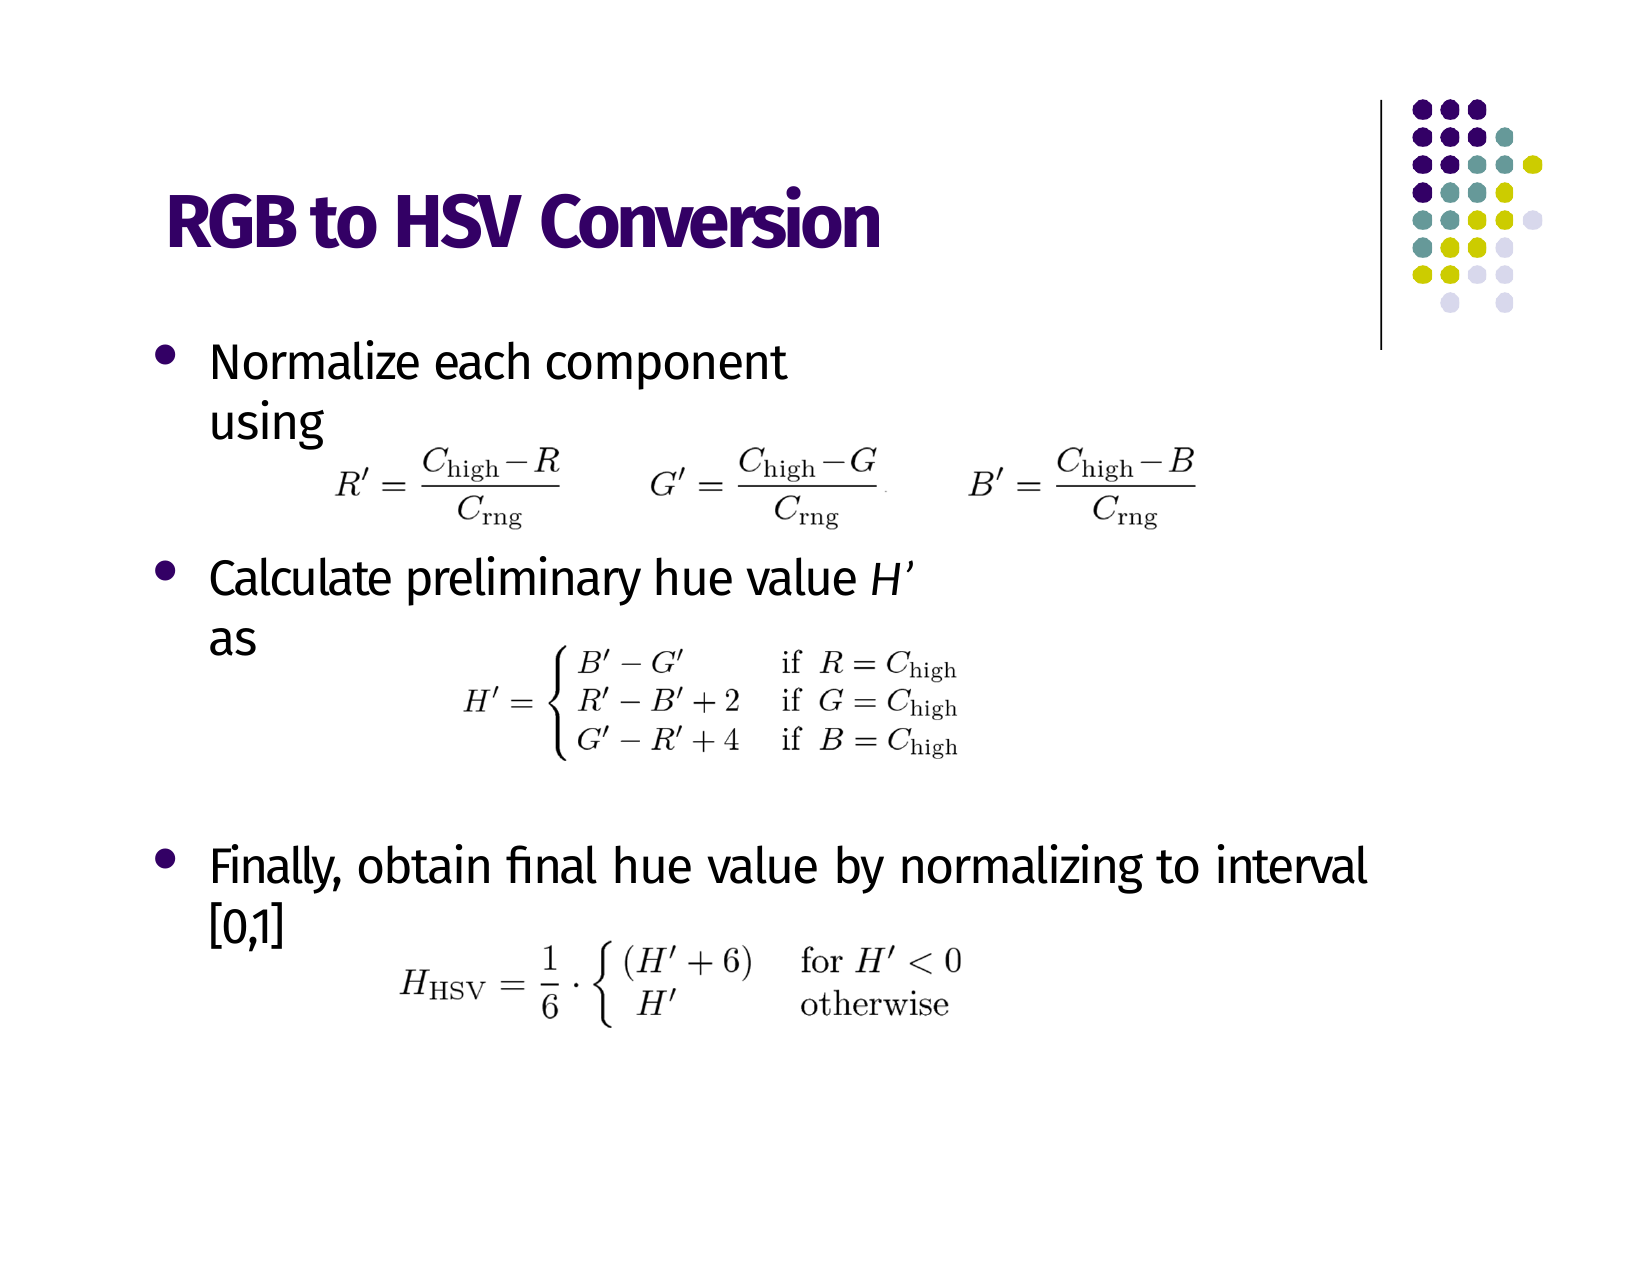

# RGB to HSV Conversion
Normalize each component using

Calculate preliminary hue value H’ as

Finally, obtain final hue value by normalizing to interval [0,1]